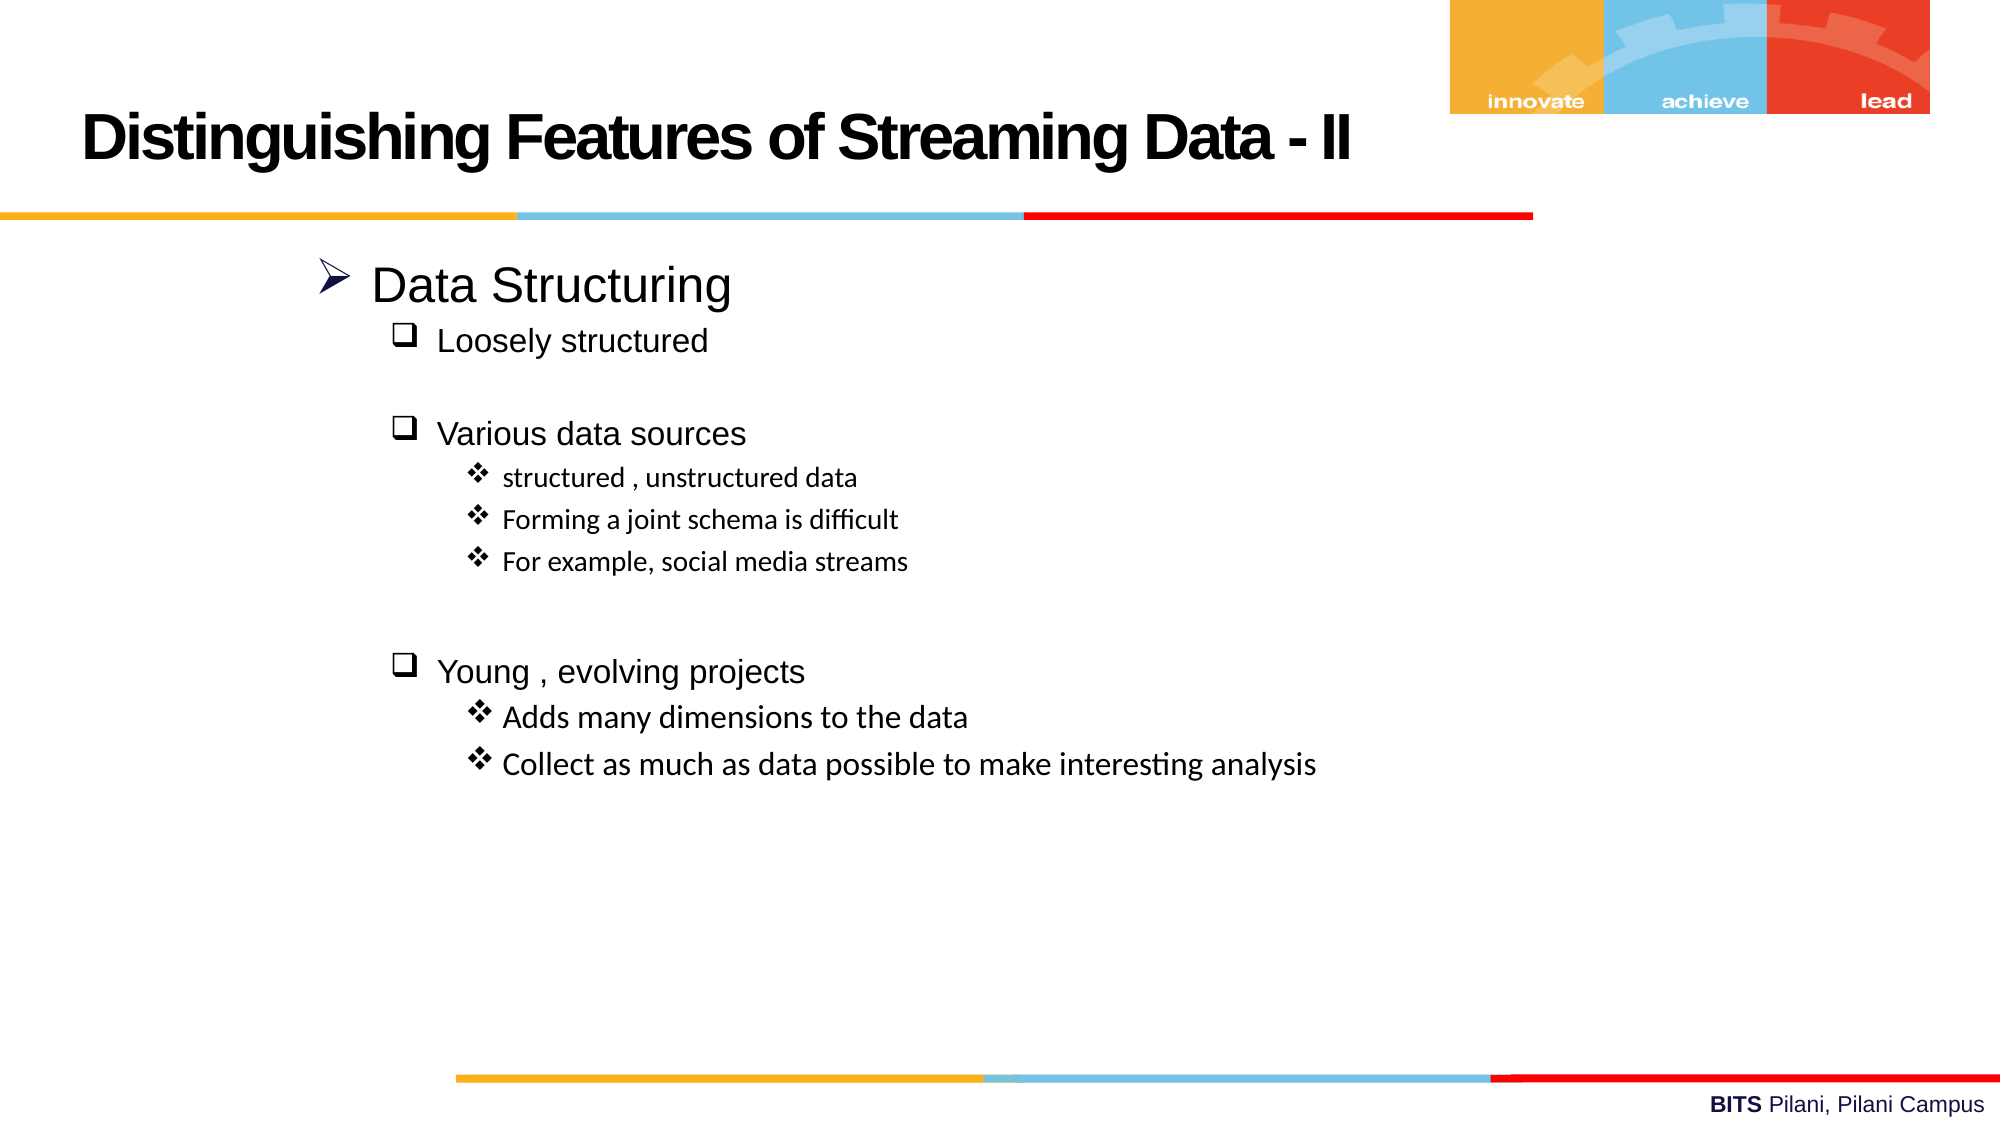

Distinguishing Features of Streaming Data - II

Data Structuring
Loosely structured

Various data sources
structured , unstructured data
Forming a joint schema is difficult
For example, social media streams

Young , evolving projects
Adds many dimensions to the data
Collect as much as data possible to make interesting analysis